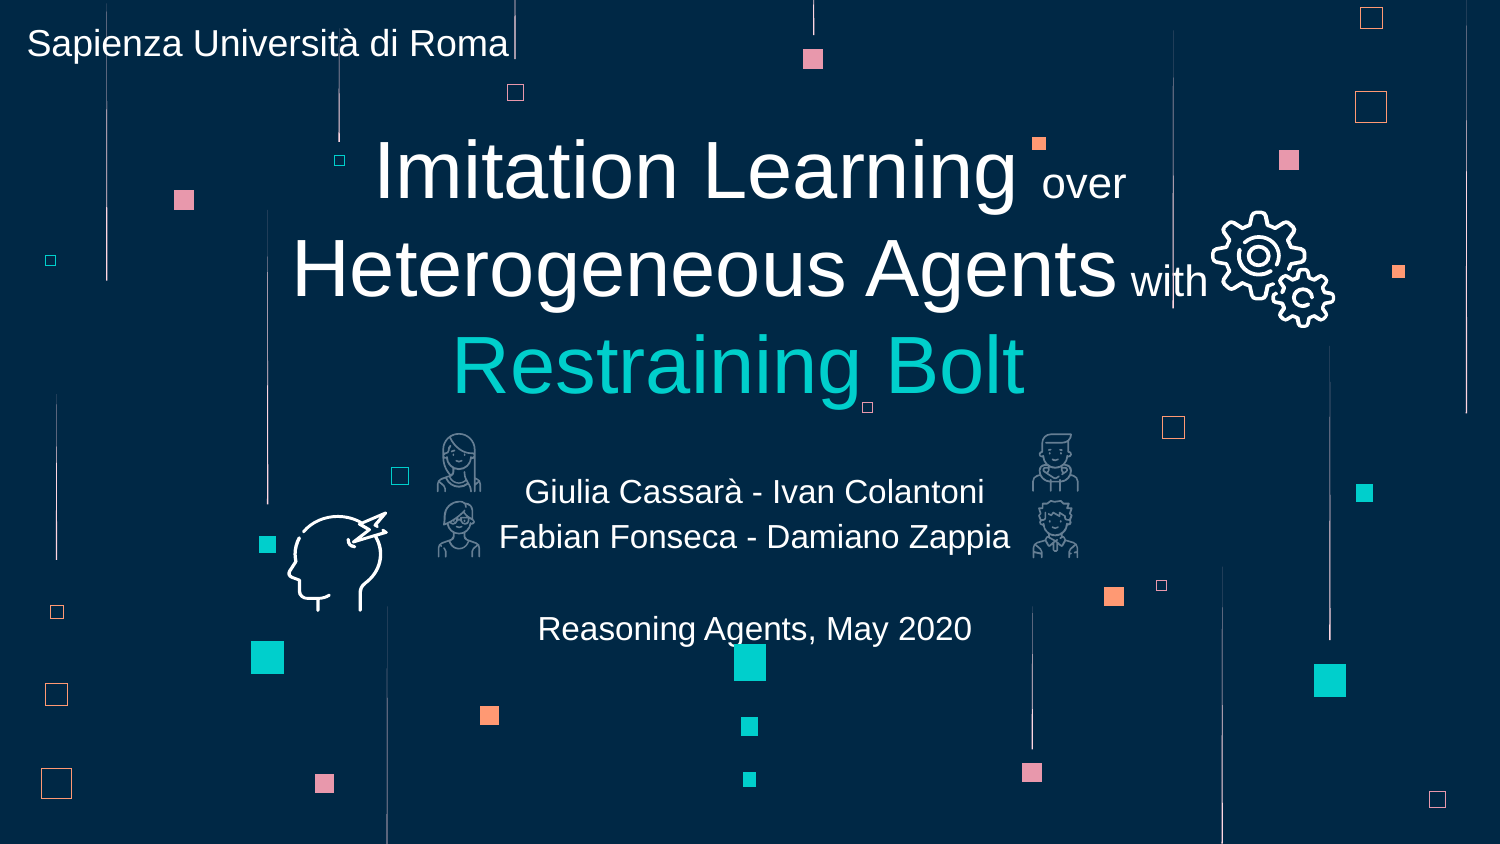

Sapienza Università di Roma

# Imitation Learning over Heterogeneous Agents with Restraining Bolt

Giulia Cassarà - Ivan Colantoni
Fabian Fonseca - Damiano Zappia

Reasoning Agents, May 2020